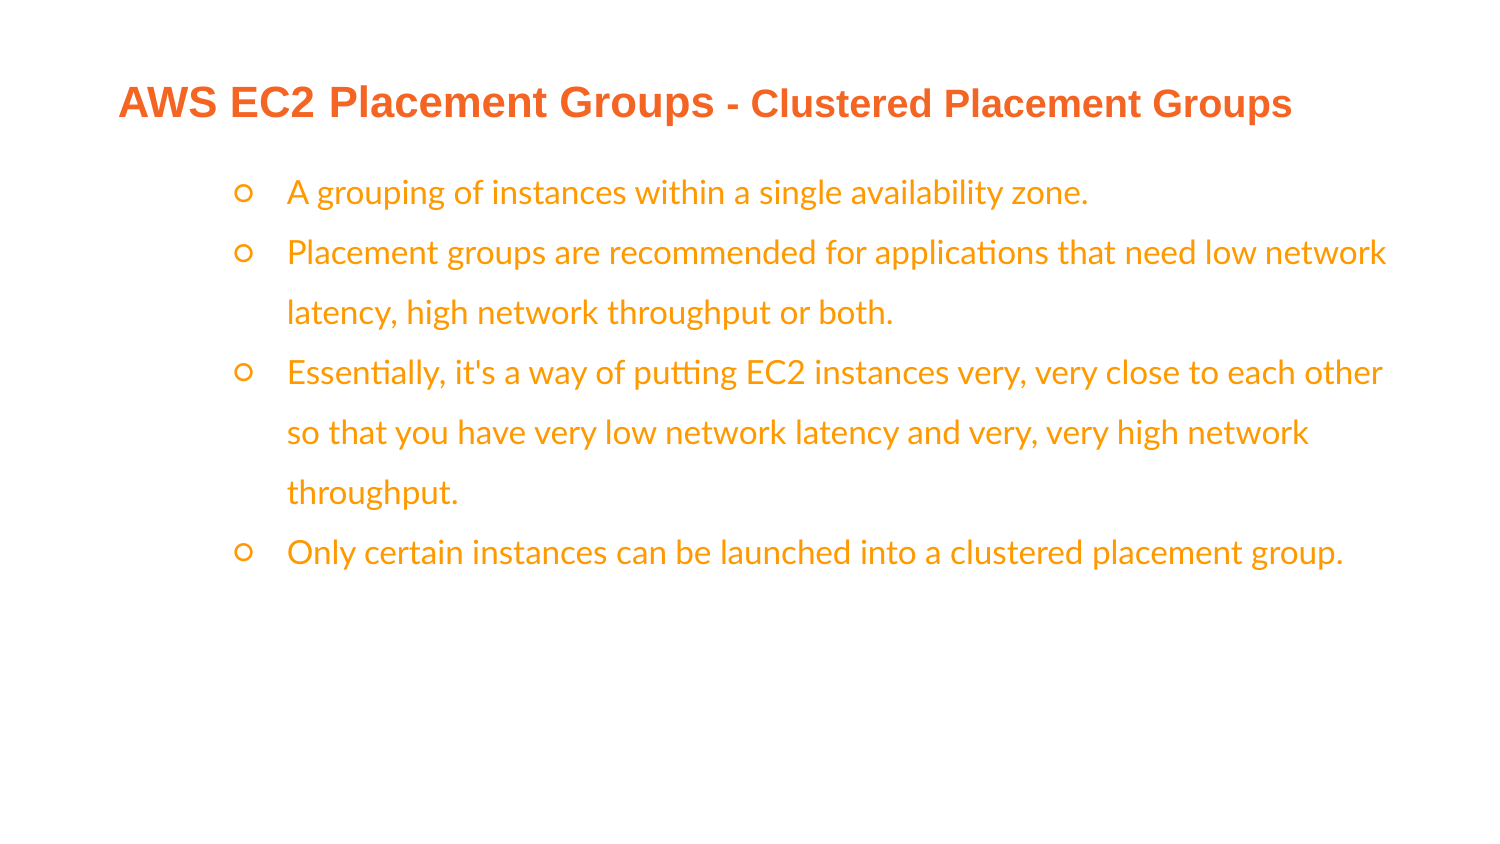

AWS EC2 Placement Groups - Clustered Placement Groups
A grouping of instances within a single availability zone.
Placement groups are recommended for applications that need low network latency, high network throughput or both.
Essentially, it's a way of putting EC2 instances very, very close to each other so that you have very low network latency and very, very high network throughput.
Only certain instances can be launched into a clustered placement group.